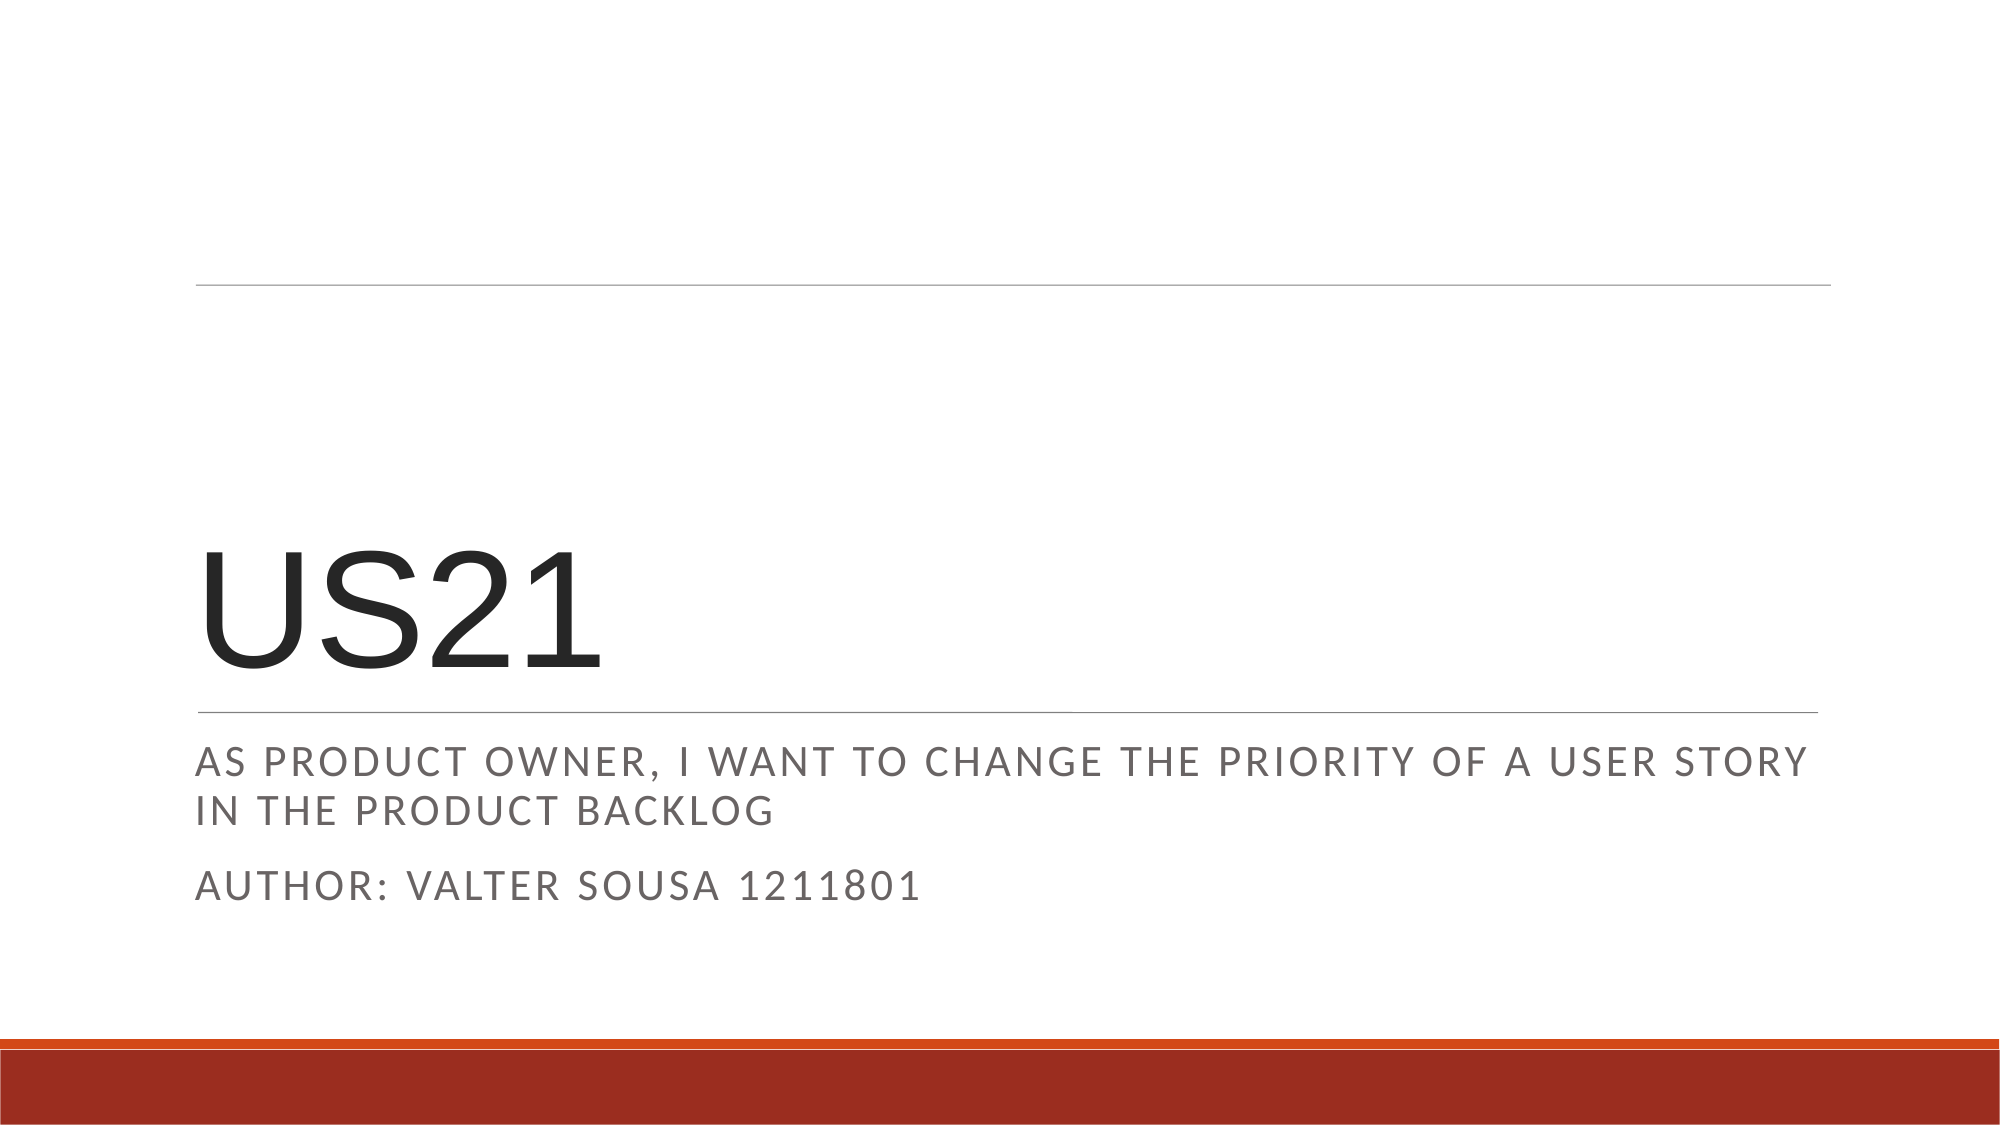

US21
As Product Owner, I want to change the priority of a user story in the product backlog
Author: valter sousa 1211801